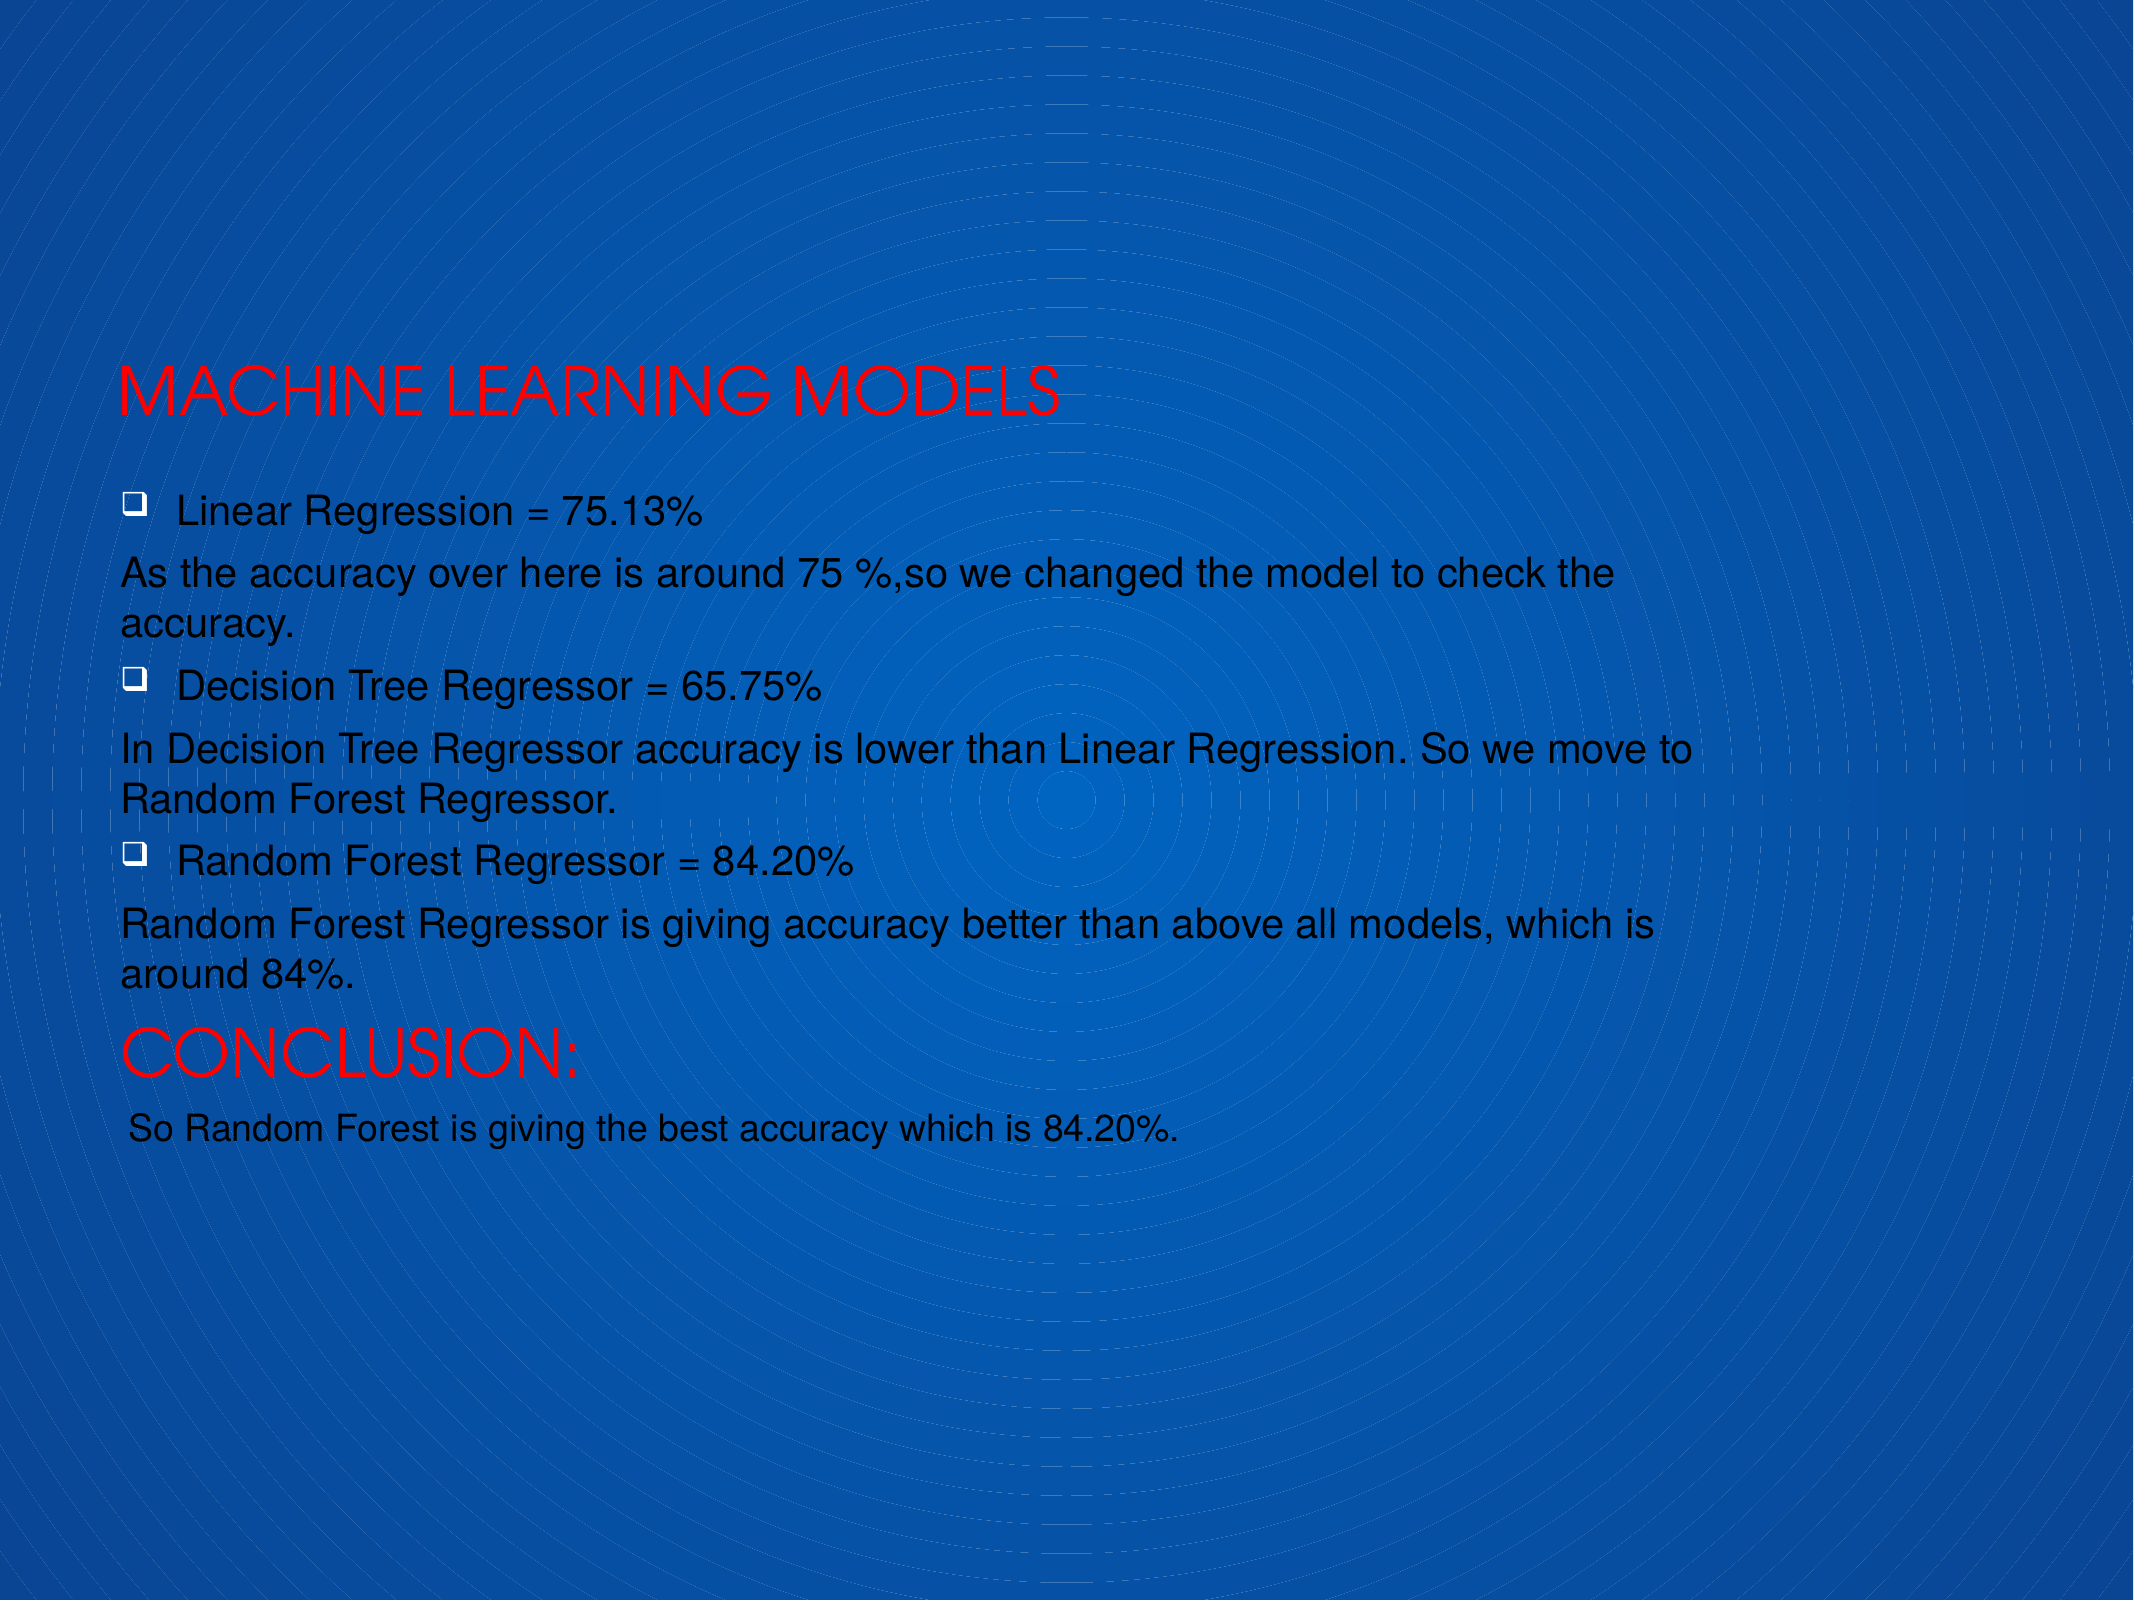

Linear Regression = 75.13%
As the accuracy over here is around 75 %,so we changed the model to check the accuracy.
Decision Tree Regressor = 65.75%
In Decision Tree Regressor accuracy is lower than Linear Regression. So we move to Random Forest Regressor.
Random Forest Regressor = 84.20%
Random Forest Regressor is giving accuracy better than above all models, which is around 84%.
CONCLUSION:
 So Random Forest is giving the best accuracy which is 84.20%.
Machine Learning models